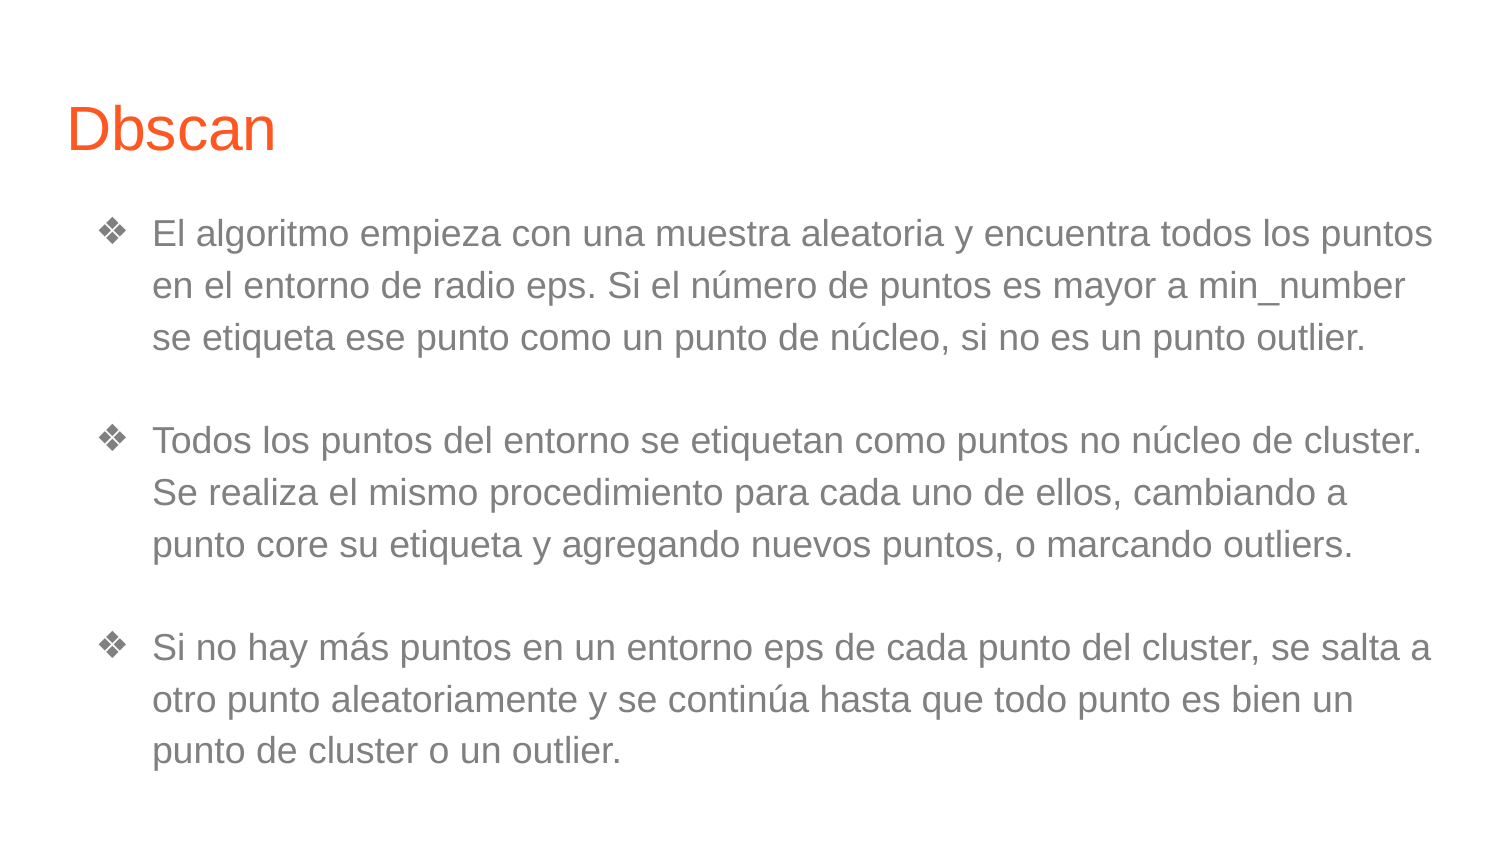

Dbscan
El algoritmo empieza con una muestra aleatoria y encuentra todos los puntos en el entorno de radio eps. Si el número de puntos es mayor a min_number se etiqueta ese punto como un punto de núcleo, si no es un punto outlier.

Todos los puntos del entorno se etiquetan como puntos no núcleo de cluster. Se realiza el mismo procedimiento para cada uno de ellos, cambiando a punto core su etiqueta y agregando nuevos puntos, o marcando outliers.

Si no hay más puntos en un entorno eps de cada punto del cluster, se salta a otro punto aleatoriamente y se continúa hasta que todo punto es bien un punto de cluster o un outlier.